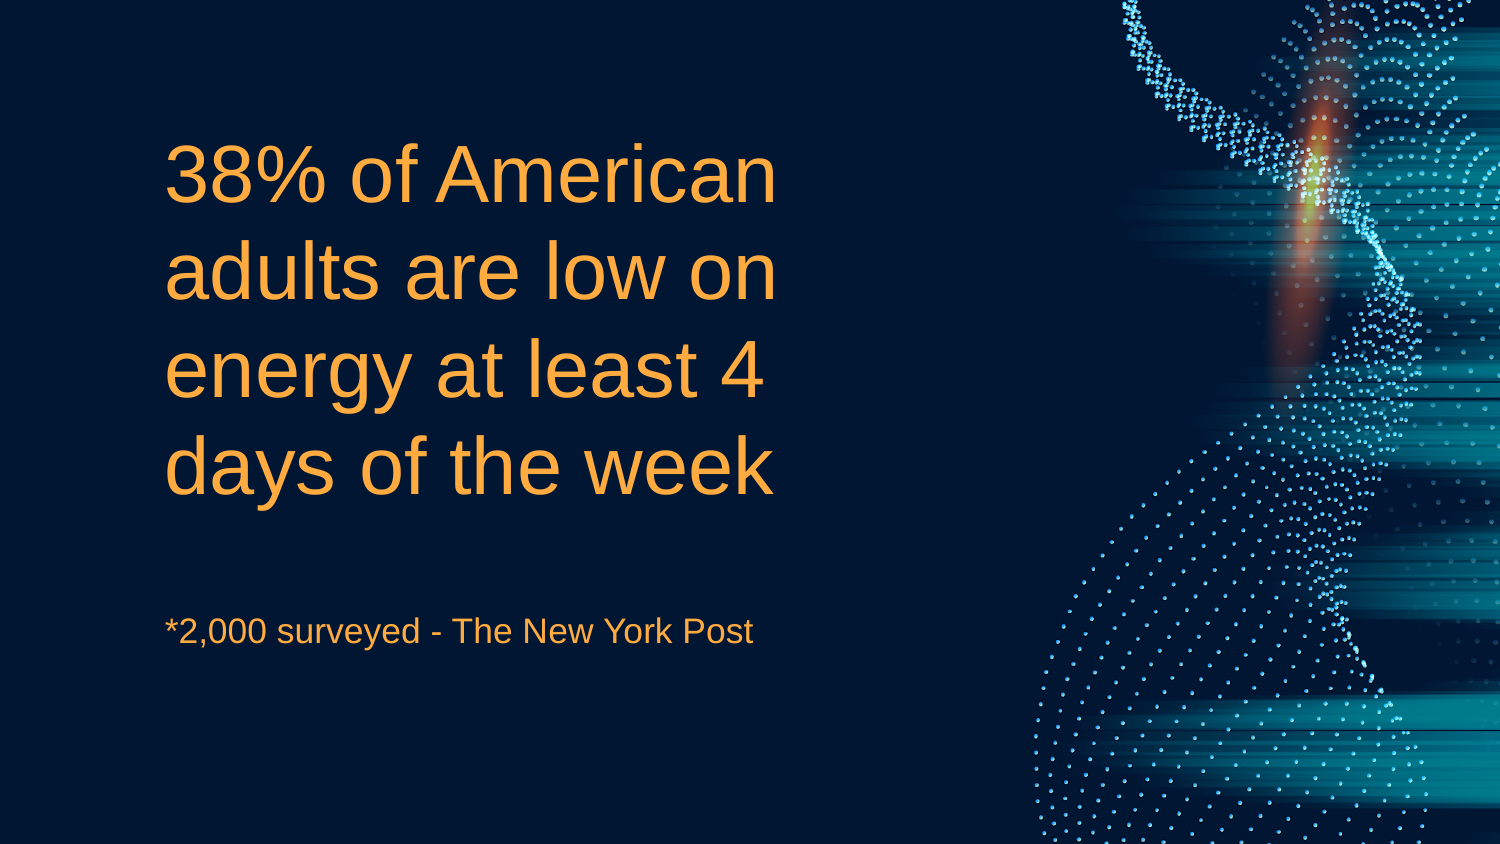

# 38% of American adults are low on energy at least 4 days of the week

*2,000 surveyed - The New York Post